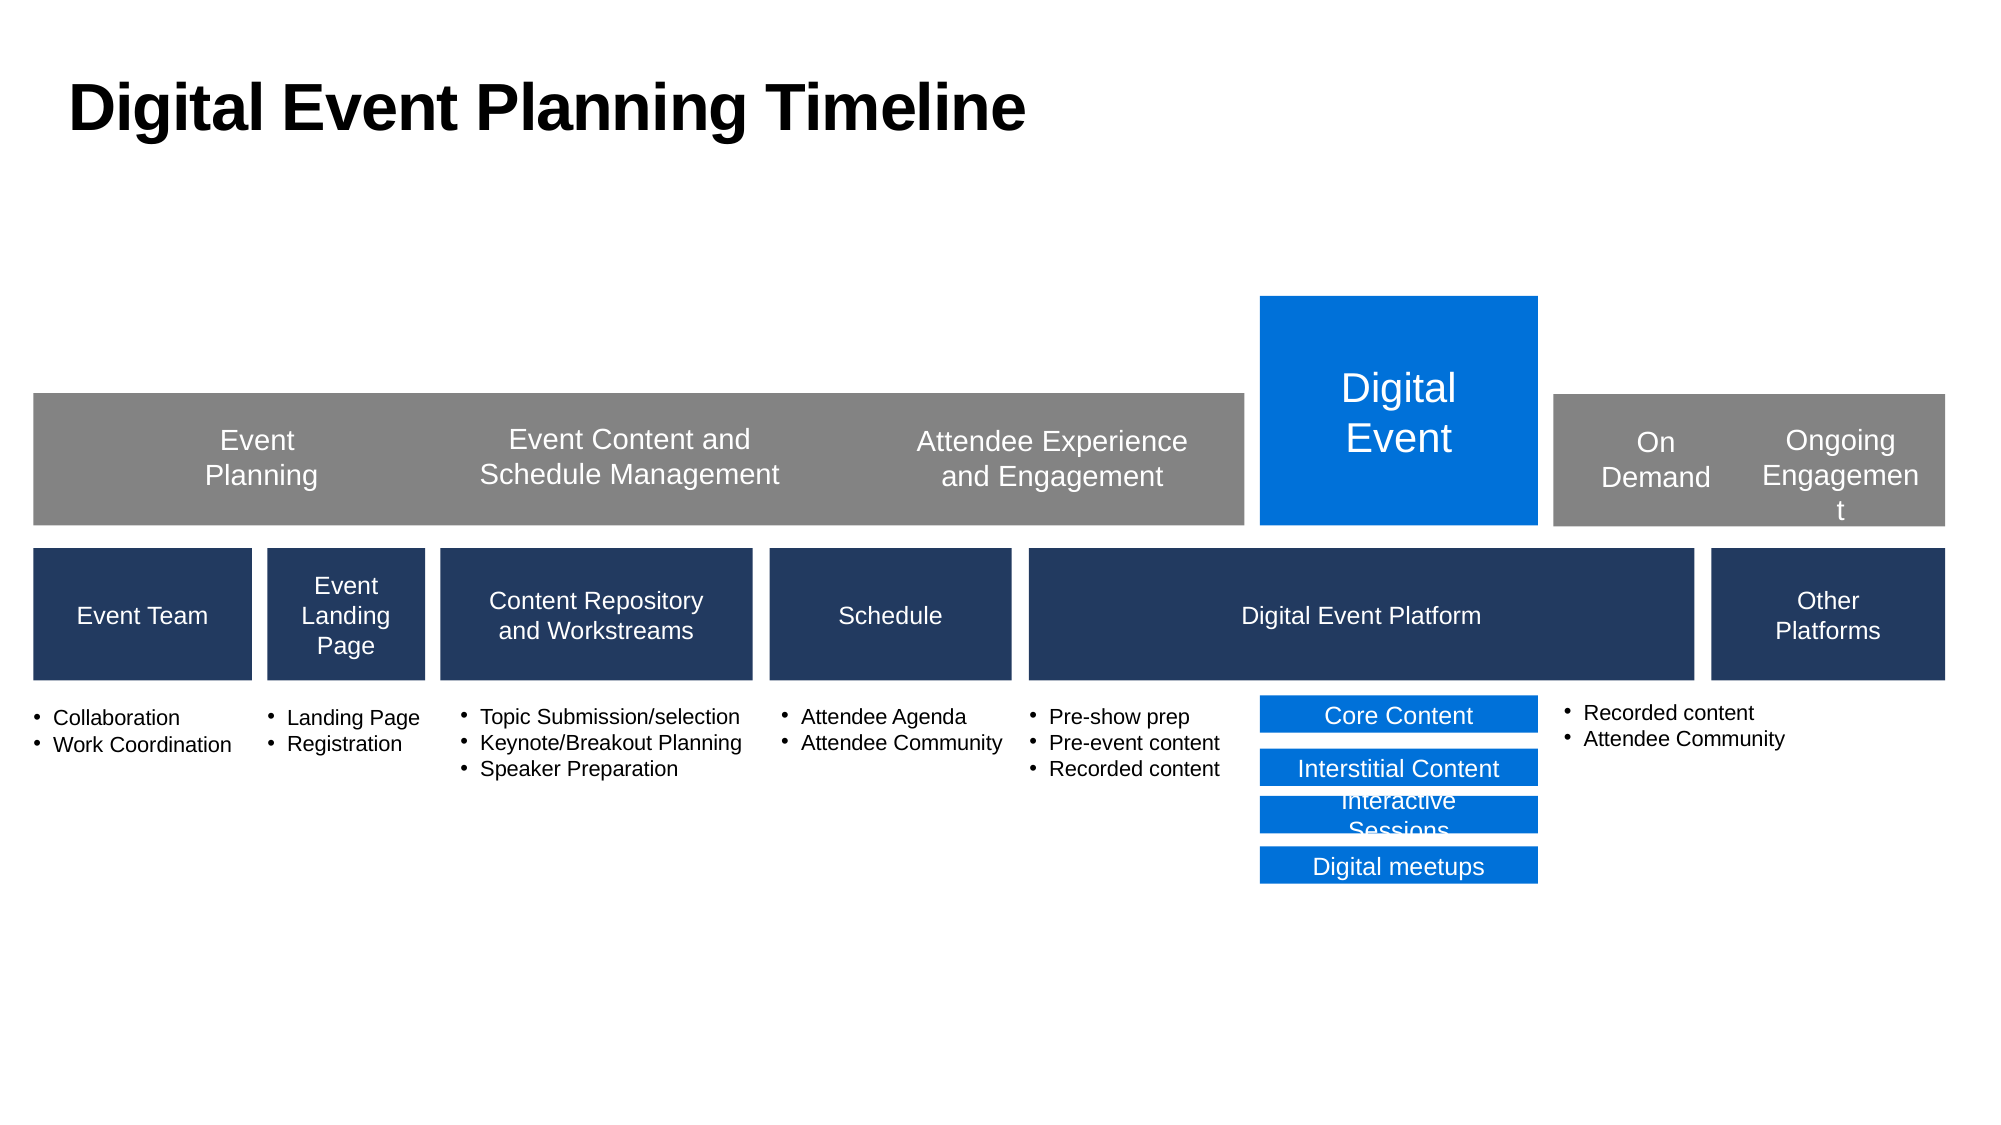

Digital Event Planning Timeline
Digital Event

Event Content and Schedule Management
Event
Planning
Ongoing
Engagement
Attendee Experience and Engagement
On Demand
Event Team
Event Landing Page
Content Repository and Workstreams
Schedule
Digital Event Platform
Other Platforms
Core Content
Recorded content
Attendee Community

Topic Submission/selection
Keynote/Breakout Planning
Speaker Preparation

Attendee Agenda
Attendee Community

Pre-show prep
Pre-event content
Recorded content

Landing Page
Registration

Collaboration
Work Coordination

Interstitial Content
Interactive Sessions
Digital meetups